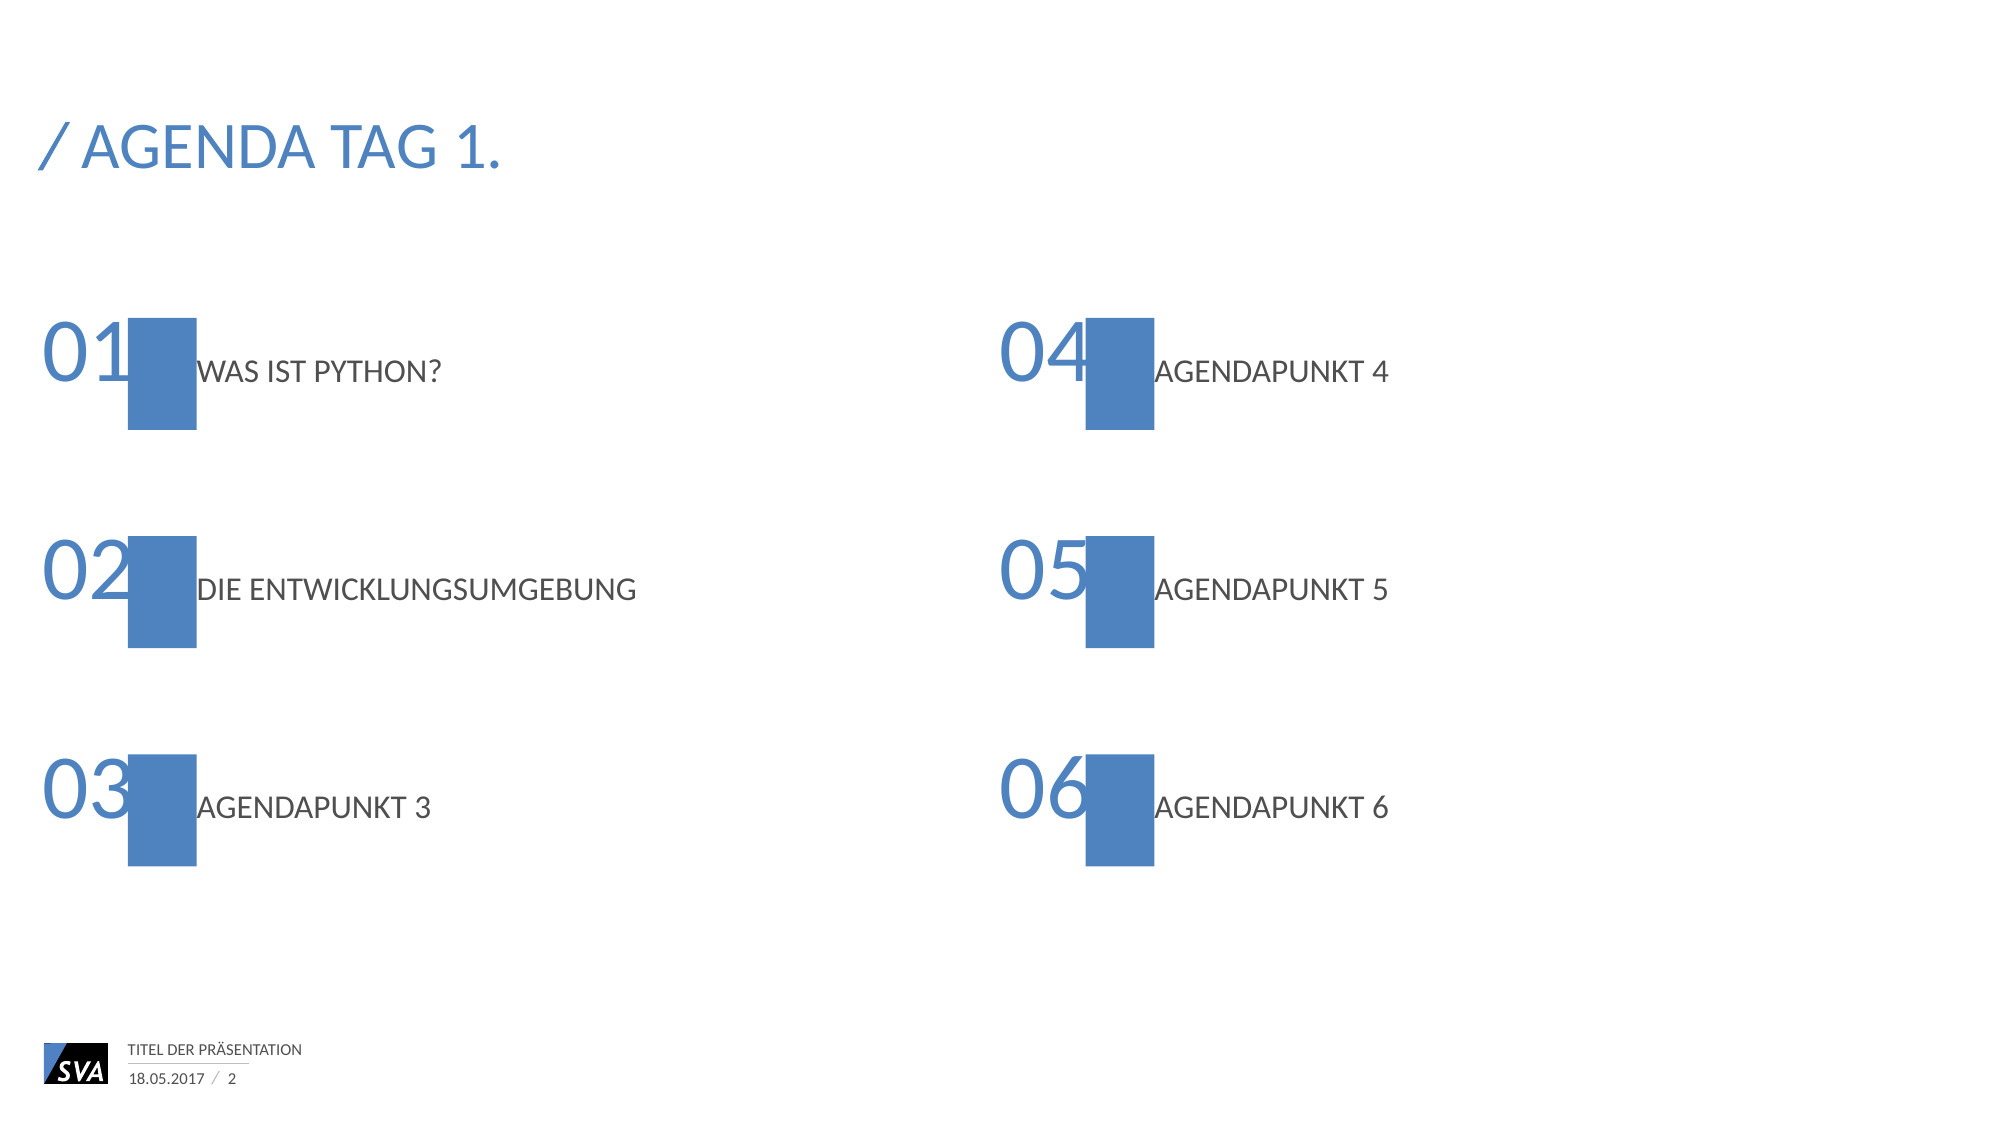

# Agenda Tag 1.
01
04

Was ist python?
Agendapunkt 4
02
05

Die entwicklungsumgebung
Agendapunkt 5

03
06

Agendapunkt 3
Agendapunkt 6

Titel der Präsentation
18.05.2017
2